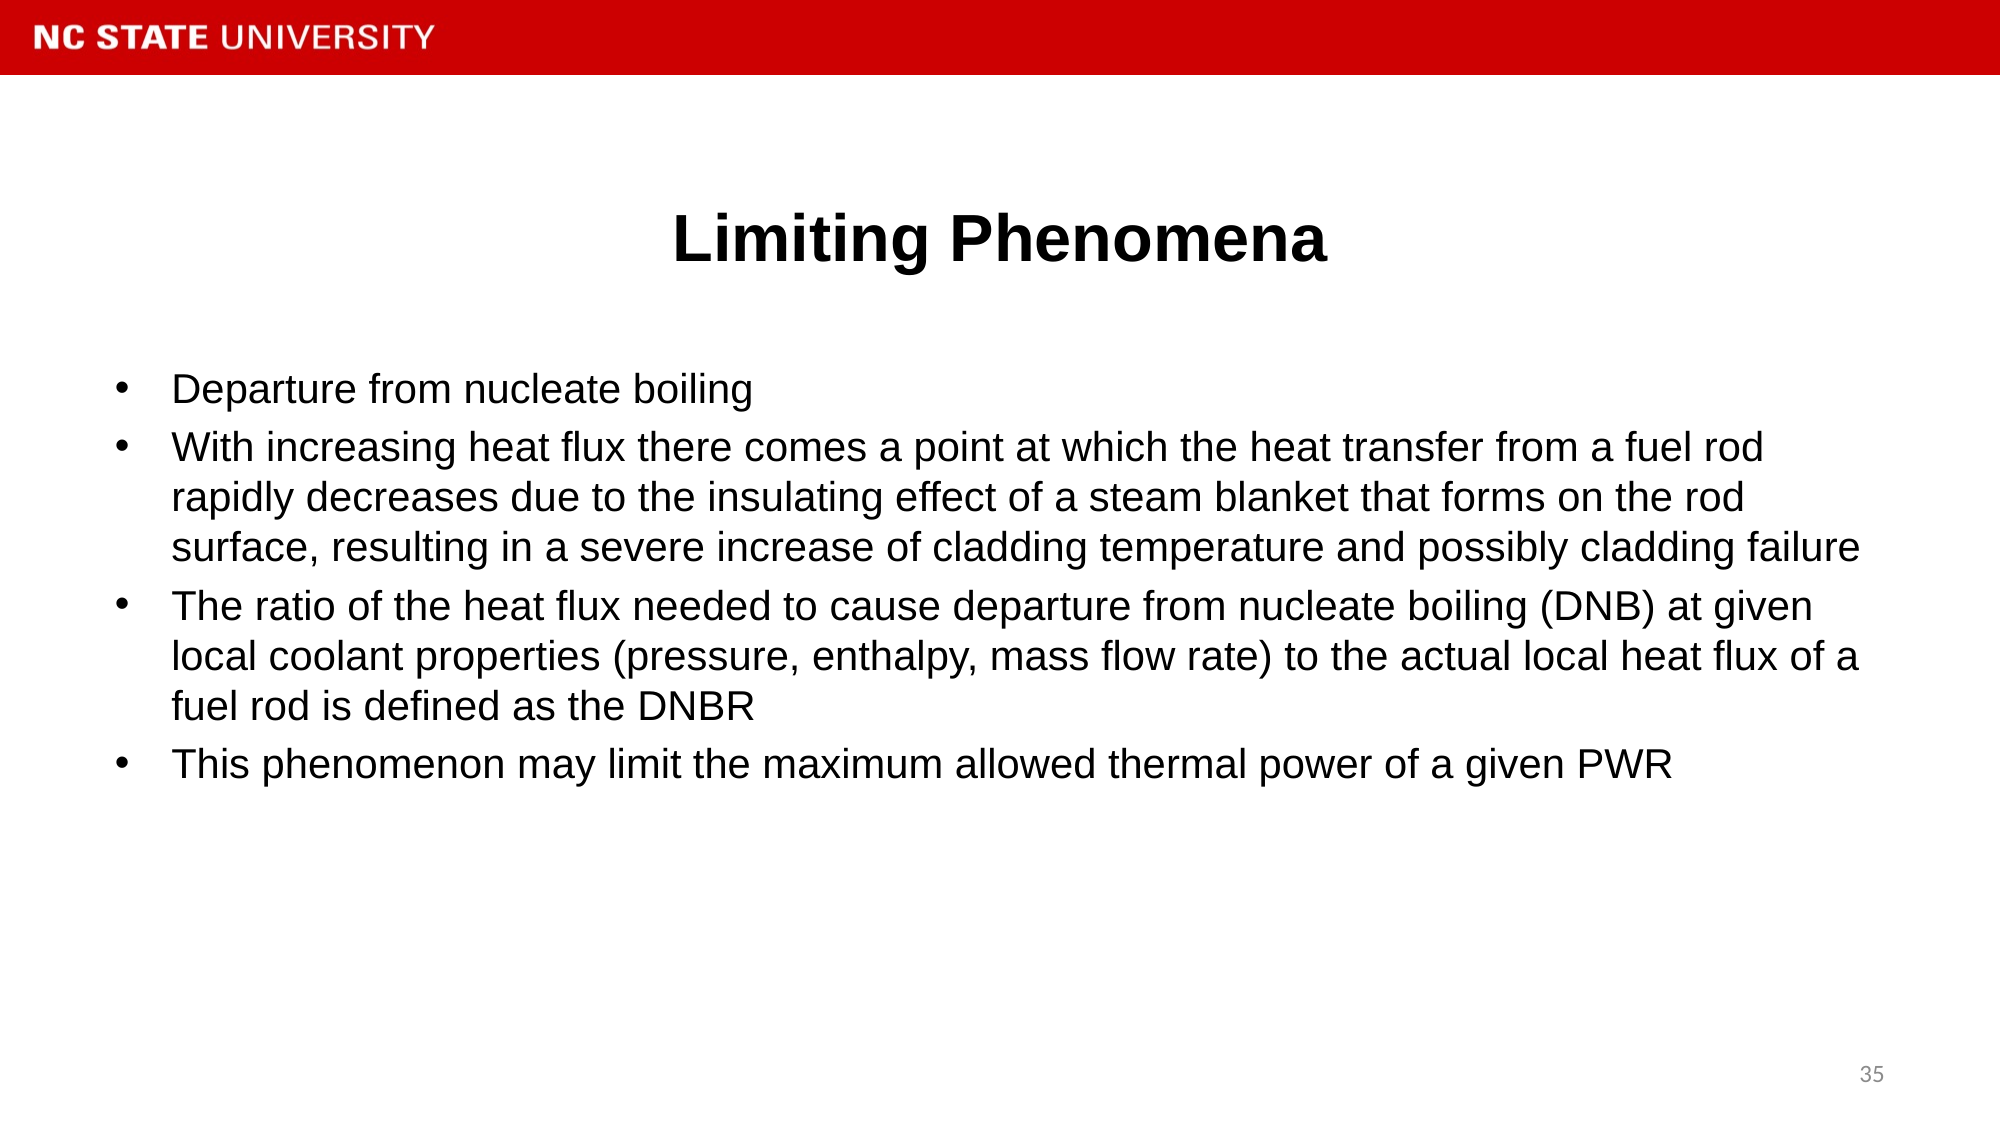

# Limiting Phenomena
Departure from nucleate boiling
With increasing heat flux there comes a point at which the heat transfer from a fuel rod rapidly decreases due to the insulating effect of a steam blanket that forms on the rod surface, resulting in a severe increase of cladding temperature and possibly cladding failure
The ratio of the heat flux needed to cause departure from nucleate boiling (DNB) at given local coolant properties (pressure, enthalpy, mass flow rate) to the actual local heat flux of a fuel rod is defined as the DNBR
This phenomenon may limit the maximum allowed thermal power of a given PWR

35